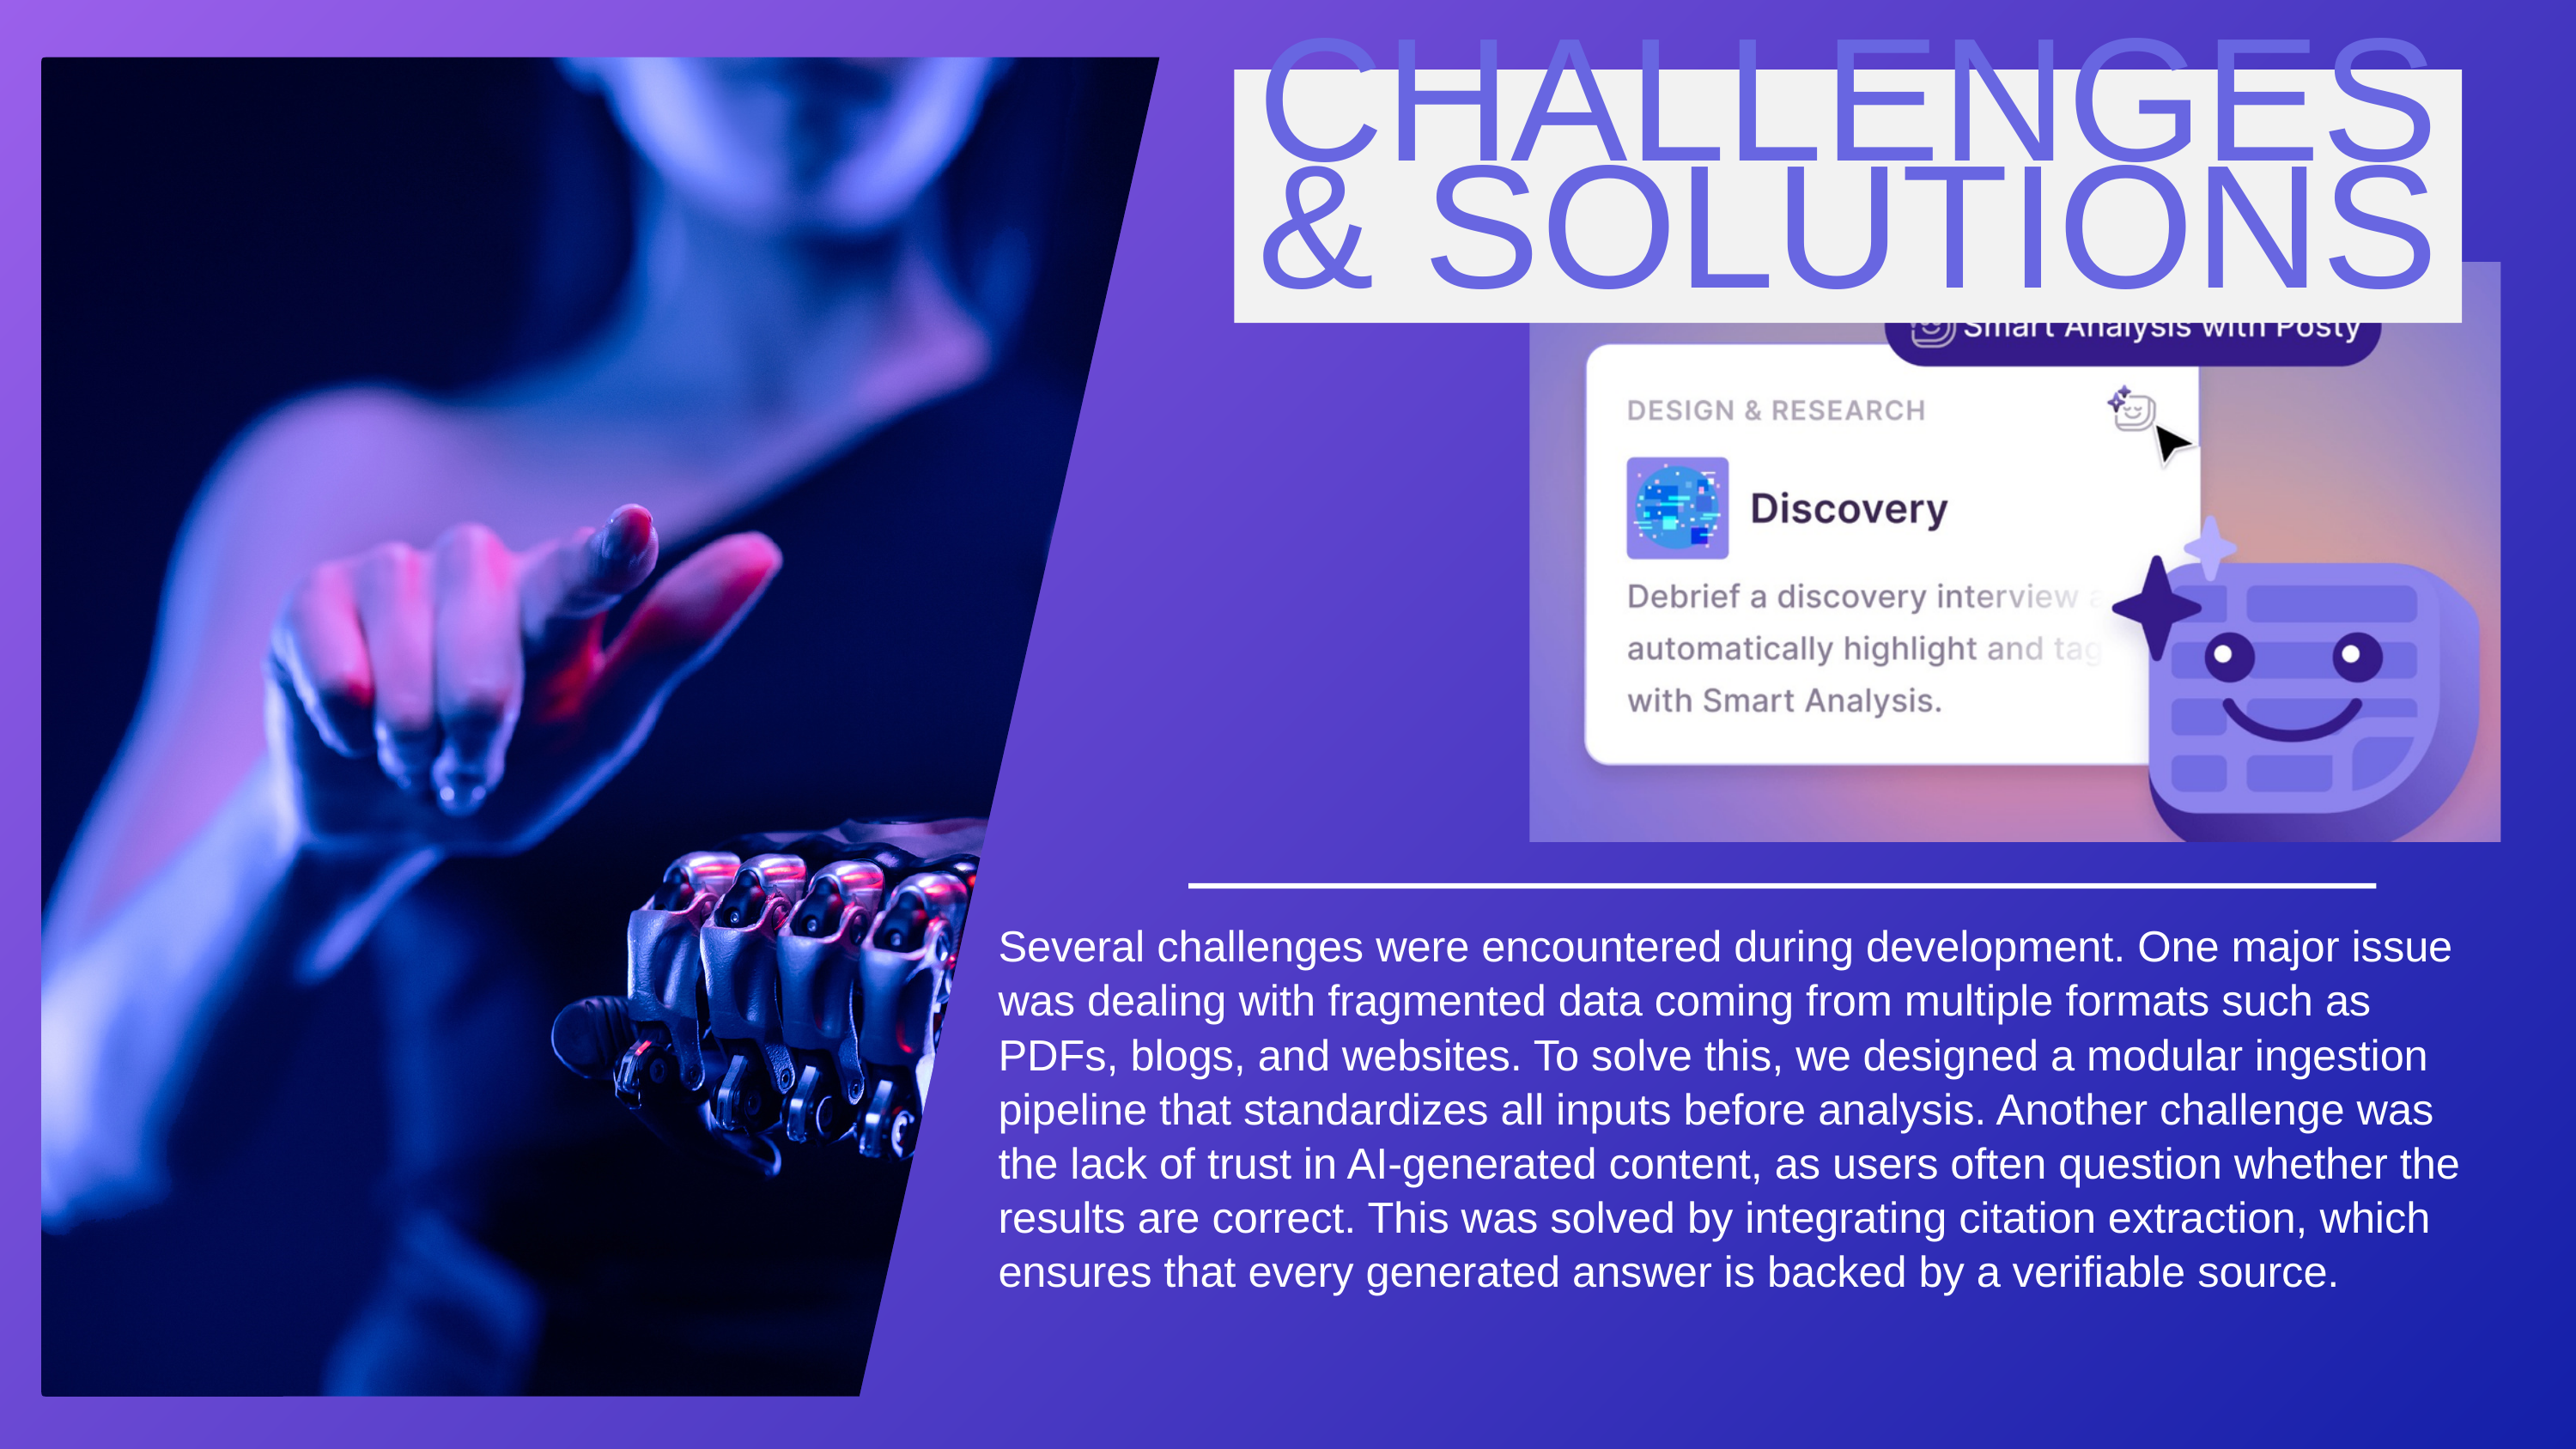

CHALLENGES & SOLUTIONS

Several challenges were encountered during development. One major issue was dealing with fragmented data coming from multiple formats such as PDFs, blogs, and websites. To solve this, we designed a modular ingestion pipeline that standardizes all inputs before analysis. Another challenge was the lack of trust in AI-generated content, as users often question whether the results are correct. This was solved by integrating citation extraction, which ensures that every generated answer is backed by a verifiable source.